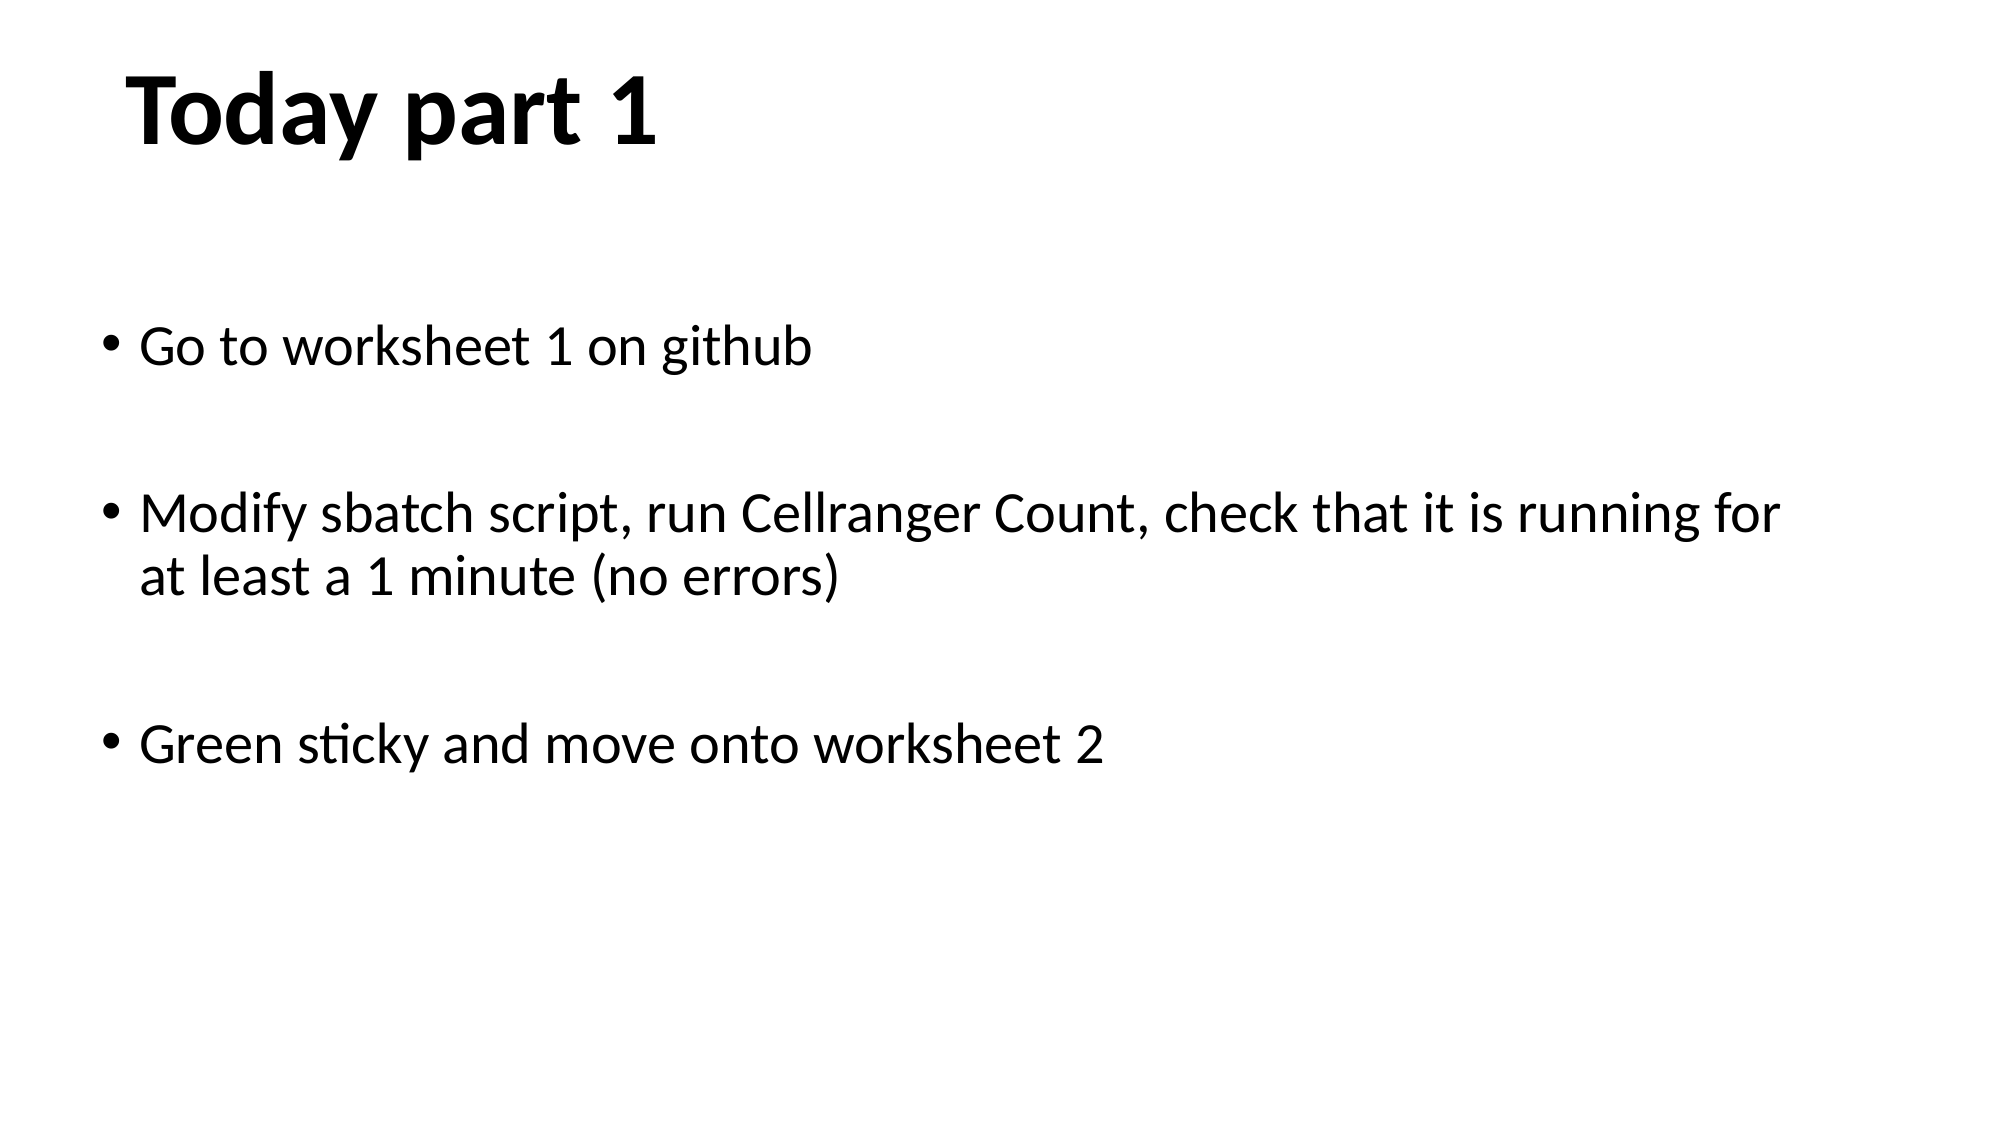

Today part 1
Go to worksheet 1 on github

Modify sbatch script, run Cellranger Count, check that it is running for at least a 1 minute (no errors)

Green sticky and move onto worksheet 2